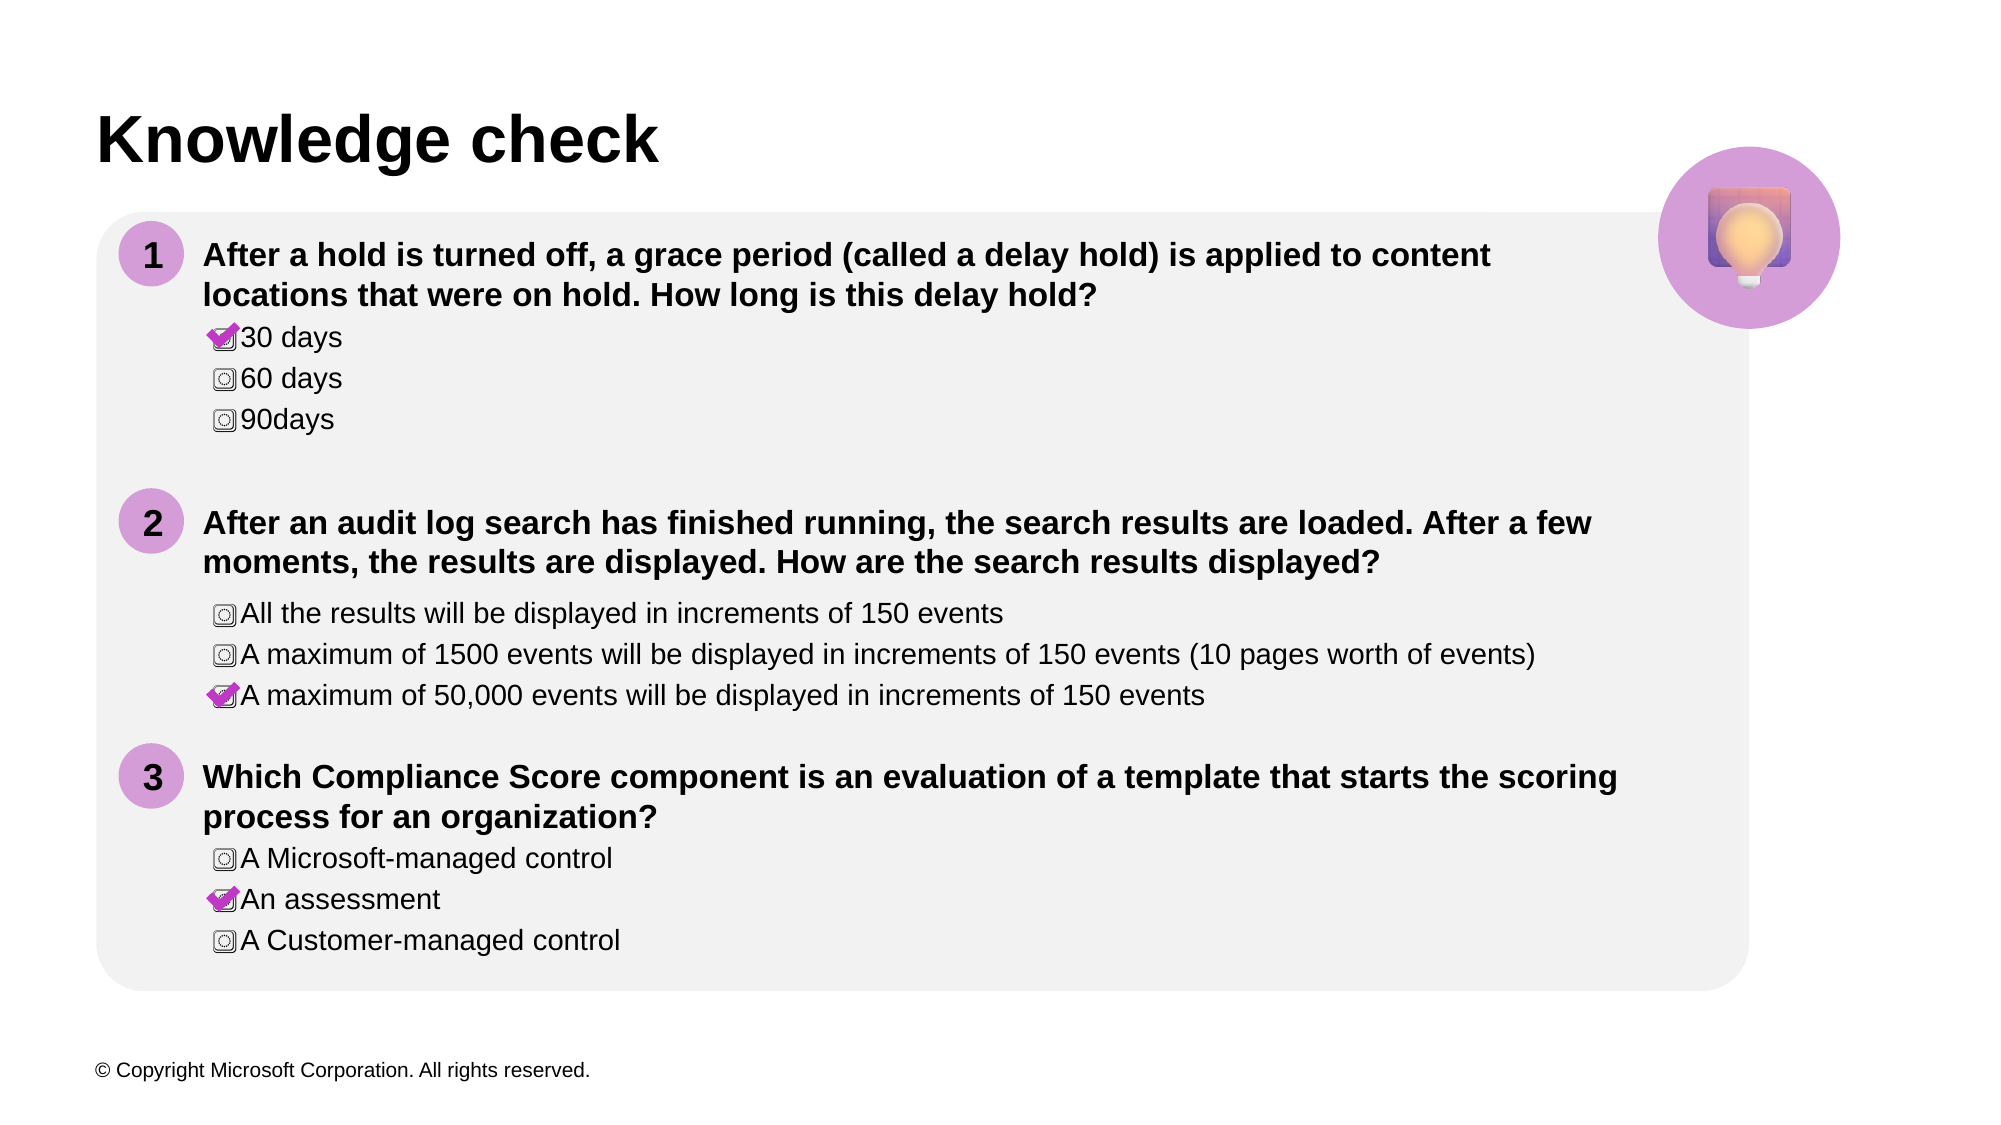

# Knowledge check
1
After a hold is turned off, a grace period (called a delay hold) is applied to content locations that were on hold. How long is this delay hold?
30 days
60 days
90days

2
After an audit log search has finished running, the search results are loaded. After a few moments, the results are displayed. How are the search results displayed?
All the results will be displayed in increments of 150 events
A maximum of 1500 events will be displayed in increments of 150 events (10 pages worth of events)
A maximum of 50,000 events will be displayed in increments of 150 events

3
Which Compliance Score component is an evaluation of a template that starts the scoring process for an organization?
A Microsoft-managed control
An assessment
A Customer-managed control